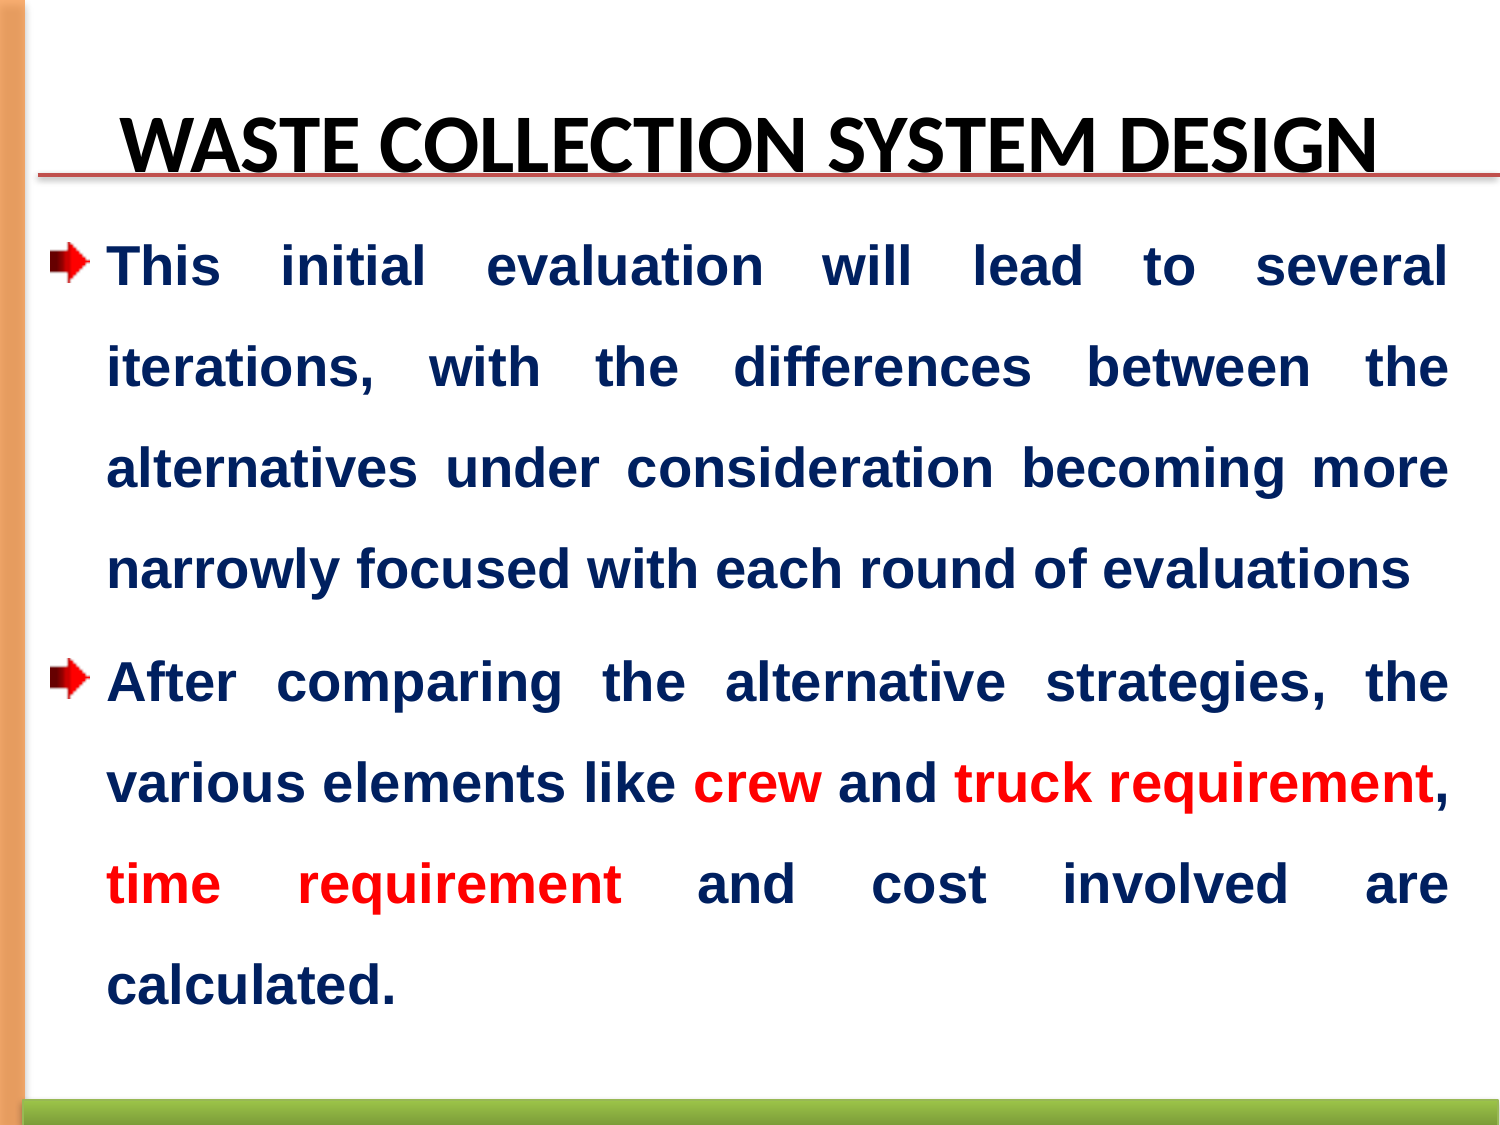

# WASTE COLLECTION SYSTEM DESIGN
This initial evaluation will lead to several iterations, with the differences between the alternatives under consideration becoming more narrowly focused with each round of evaluations
After comparing the alternative strategies, the various elements like crew and truck requirement, time requirement and cost involved are calculated.